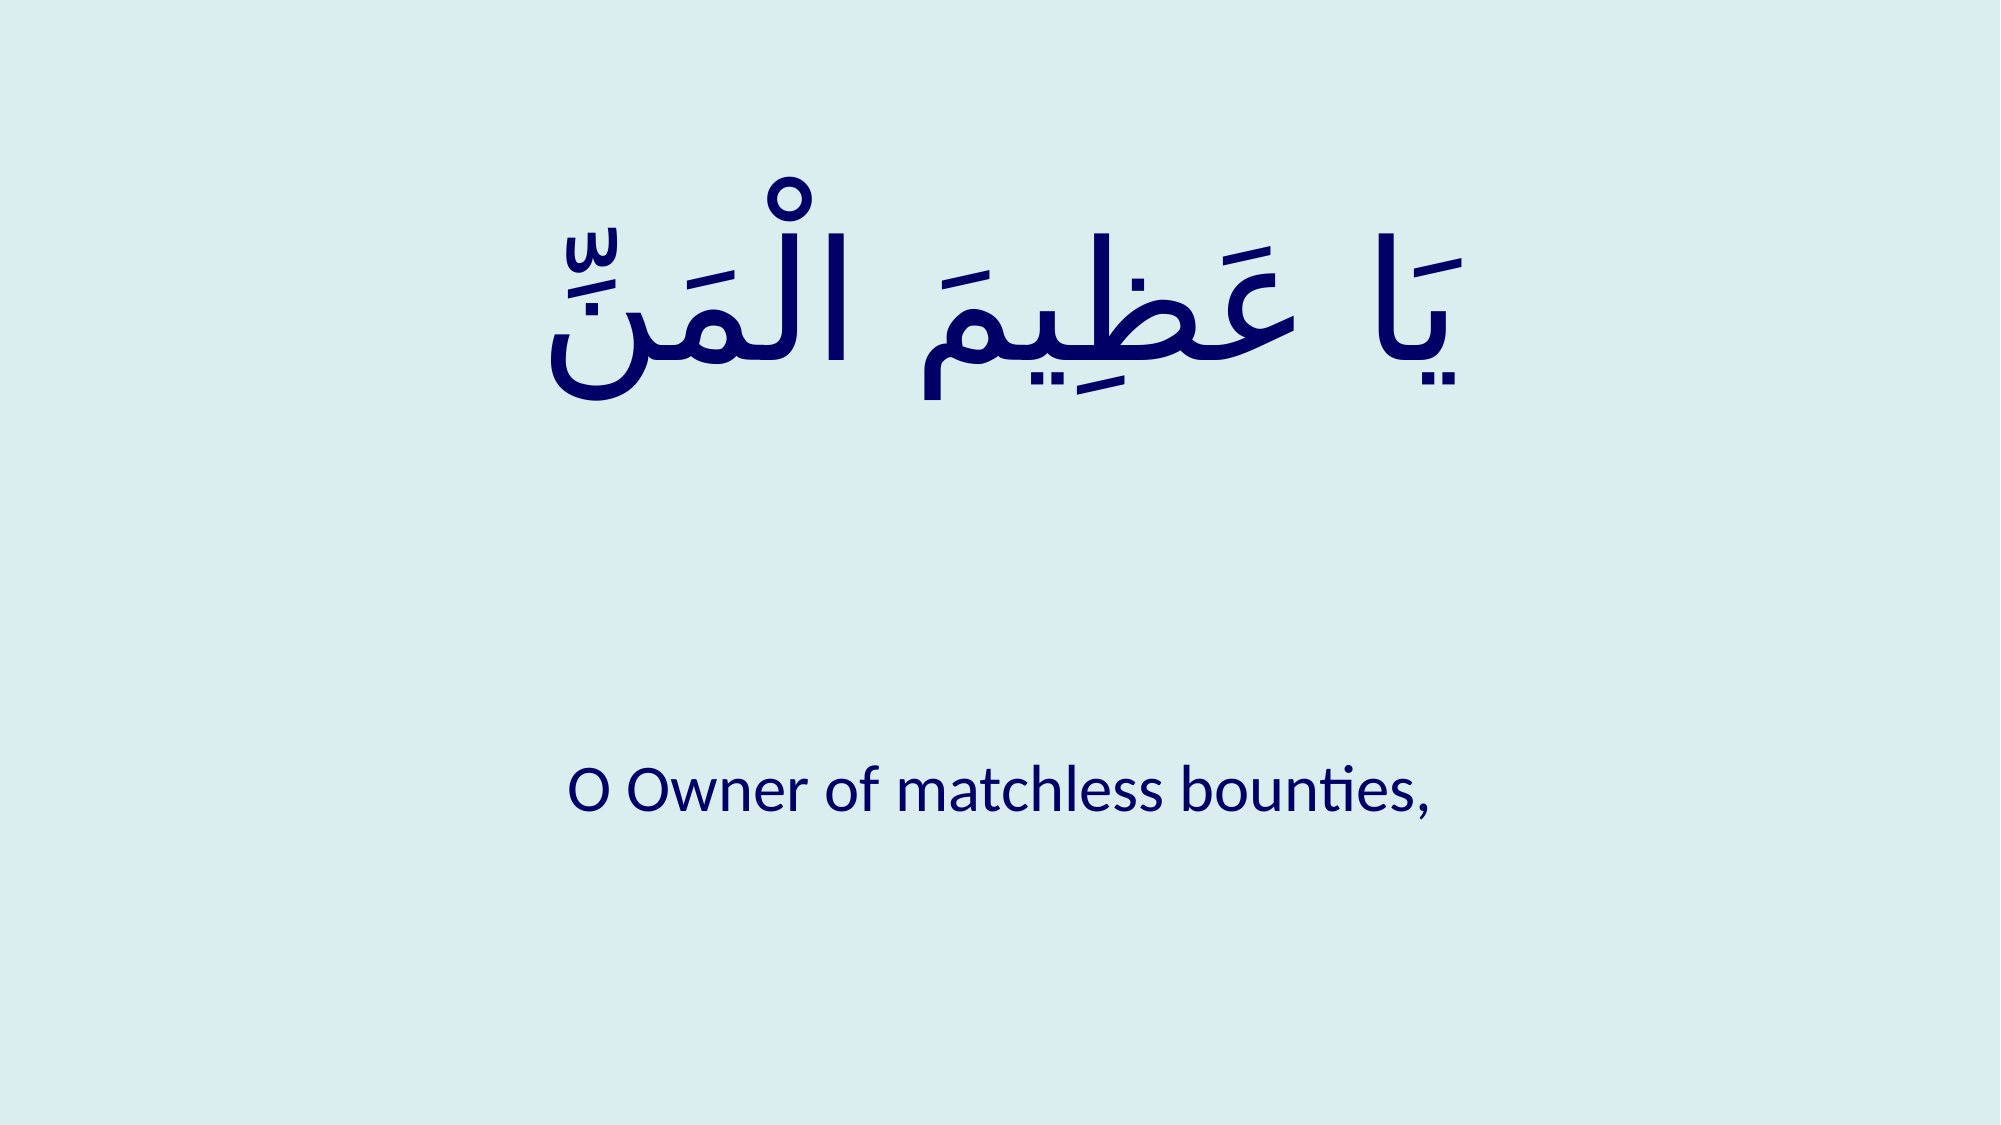

# يَا عَظِيمَ الْمَنِّ
O Owner of matchless bounties,